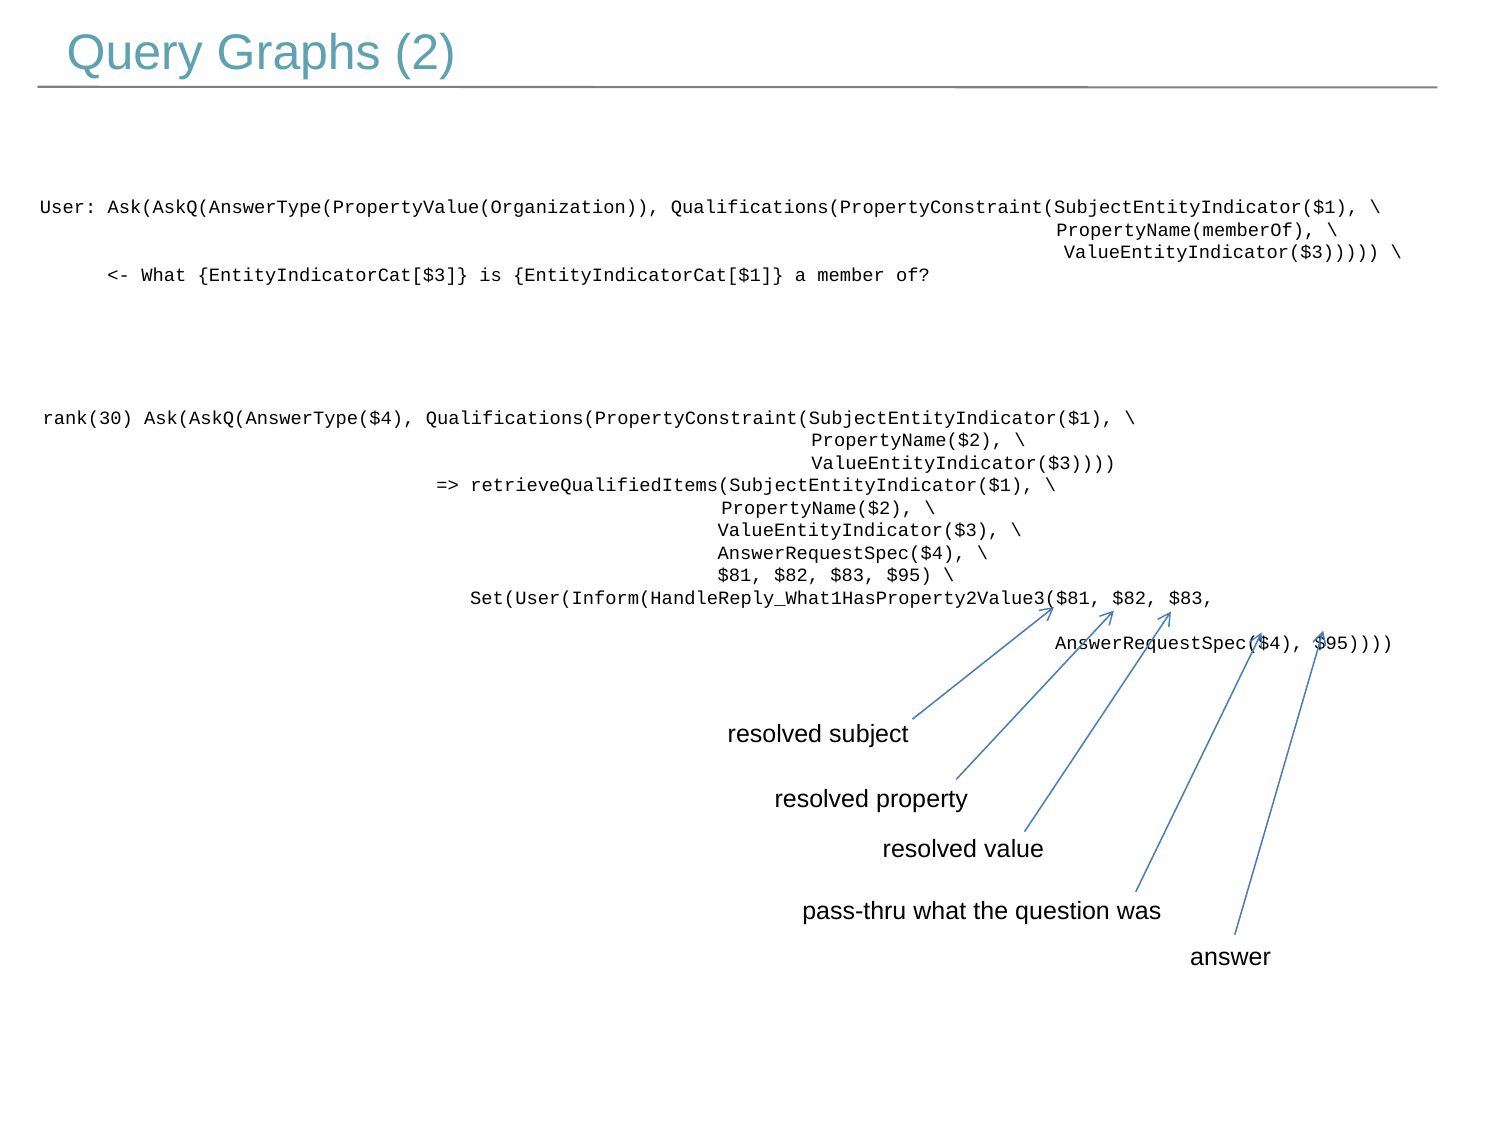

Query Graphs (2)
User: Ask(AskQ(AnswerType(PropertyValue(Organization)), Qualifications(PropertyConstraint(SubjectEntityIndicator($1), \
	                                                                             PropertyName(memberOf), \
                                                                                           ValueEntityIndicator($3))))) \
      <- What {EntityIndicatorCat[$3]} is {EntityIndicatorCat[$1]} a member of?

rank(30) Ask(AskQ(AnswerType($4), Qualifications(PropertyConstraint(SubjectEntityIndicator($1), \
	                                                       PropertyName($2), \
	                                                       ValueEntityIndicator($3))))
                                   => retrieveQualifiedItems(SubjectEntityIndicator($1), \
	                                               PropertyName($2), \
			                    ValueEntityIndicator($3), \
			                    AnswerRequestSpec($4), \
			                    $81, $82, $83, $95) \
                                      Set(User(Inform(HandleReply_What1HasProperty2Value3($81, $82, $83,
                                                                                          AnswerRequestSpec($4), $95))))
resolved subject
resolved property
resolved value
pass-thru what the question was
answer